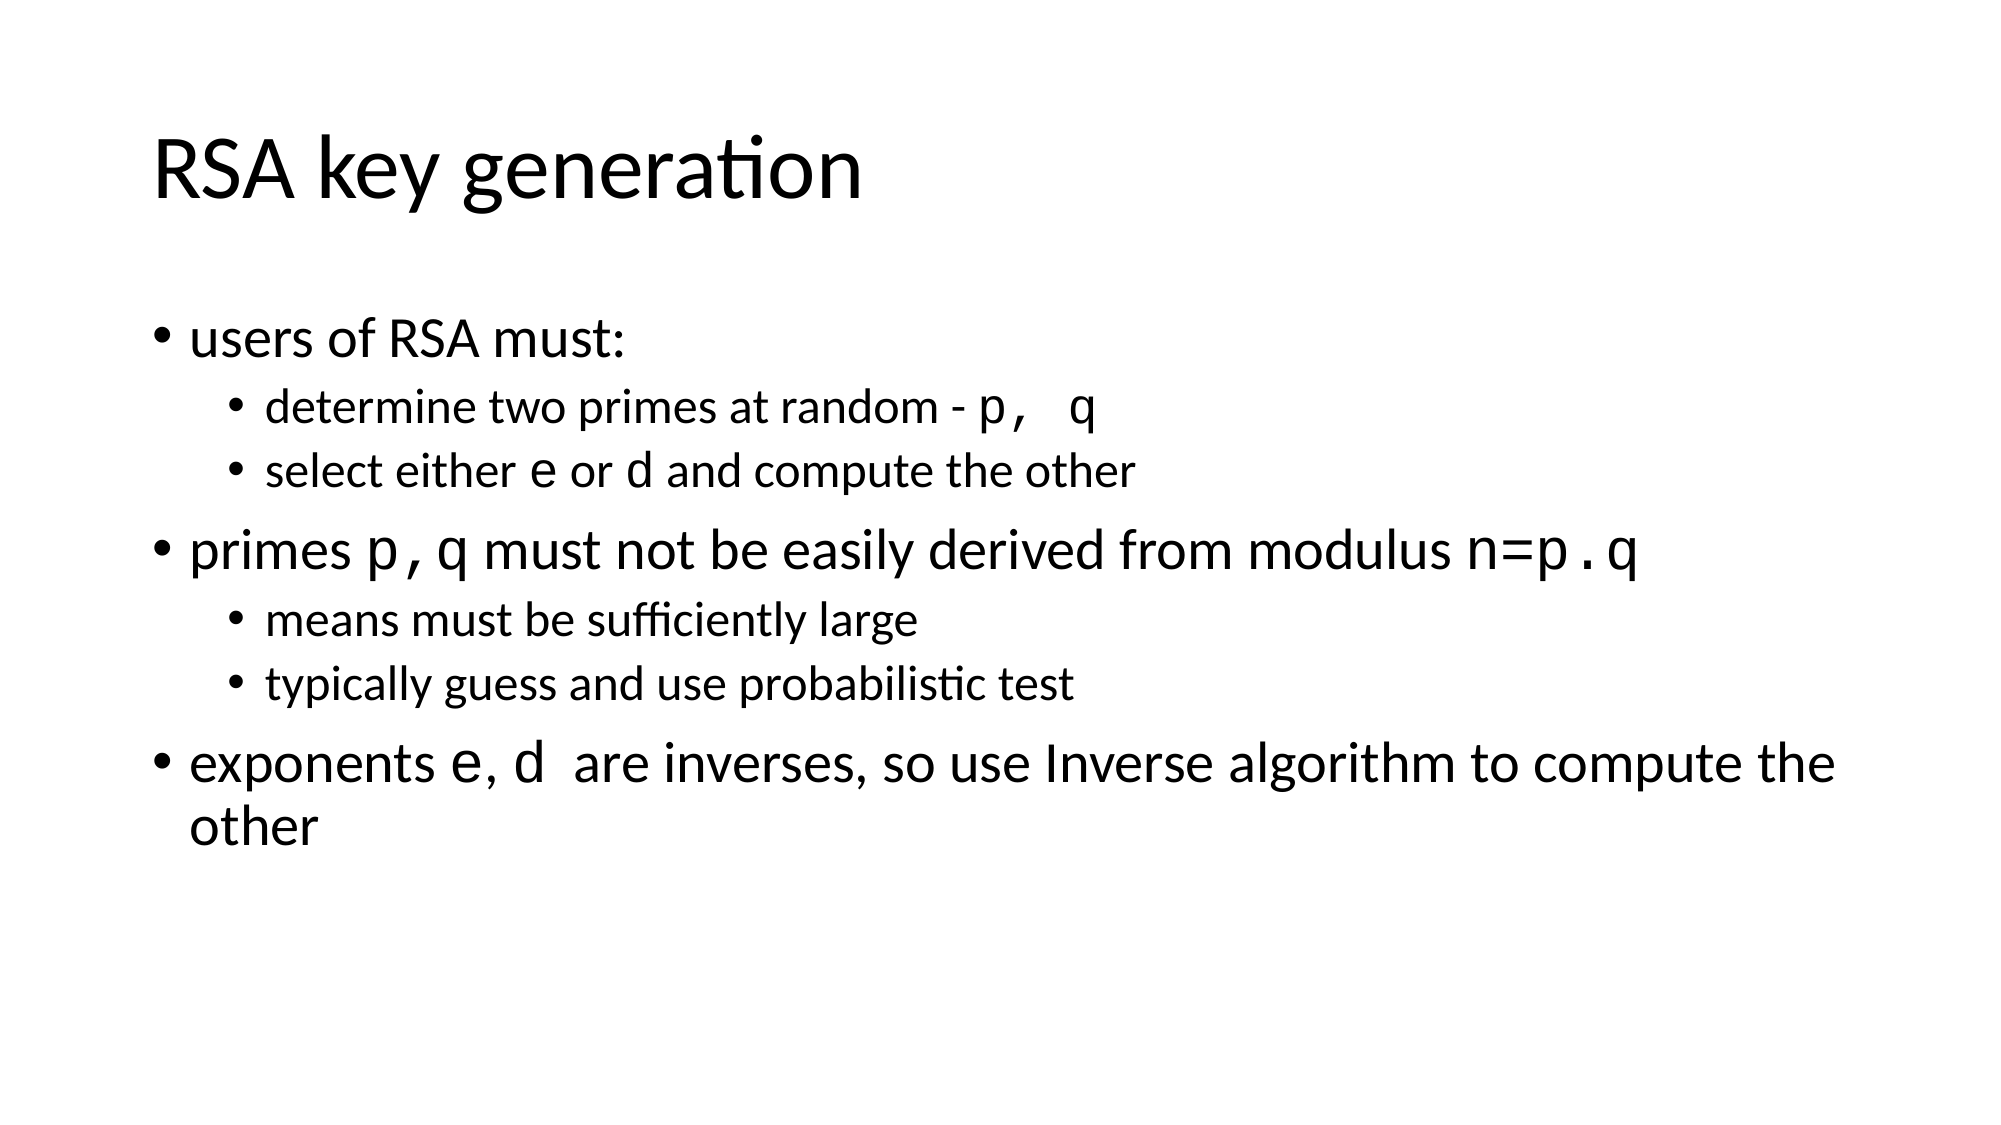

# RSA key generation
users of RSA must:
determine two primes at random - p, q
select either e or d and compute the other
primes p,q must not be easily derived from modulus n=p.q
means must be sufficiently large
typically guess and use probabilistic test
exponents e, d  are inverses, so use Inverse algorithm to compute the other